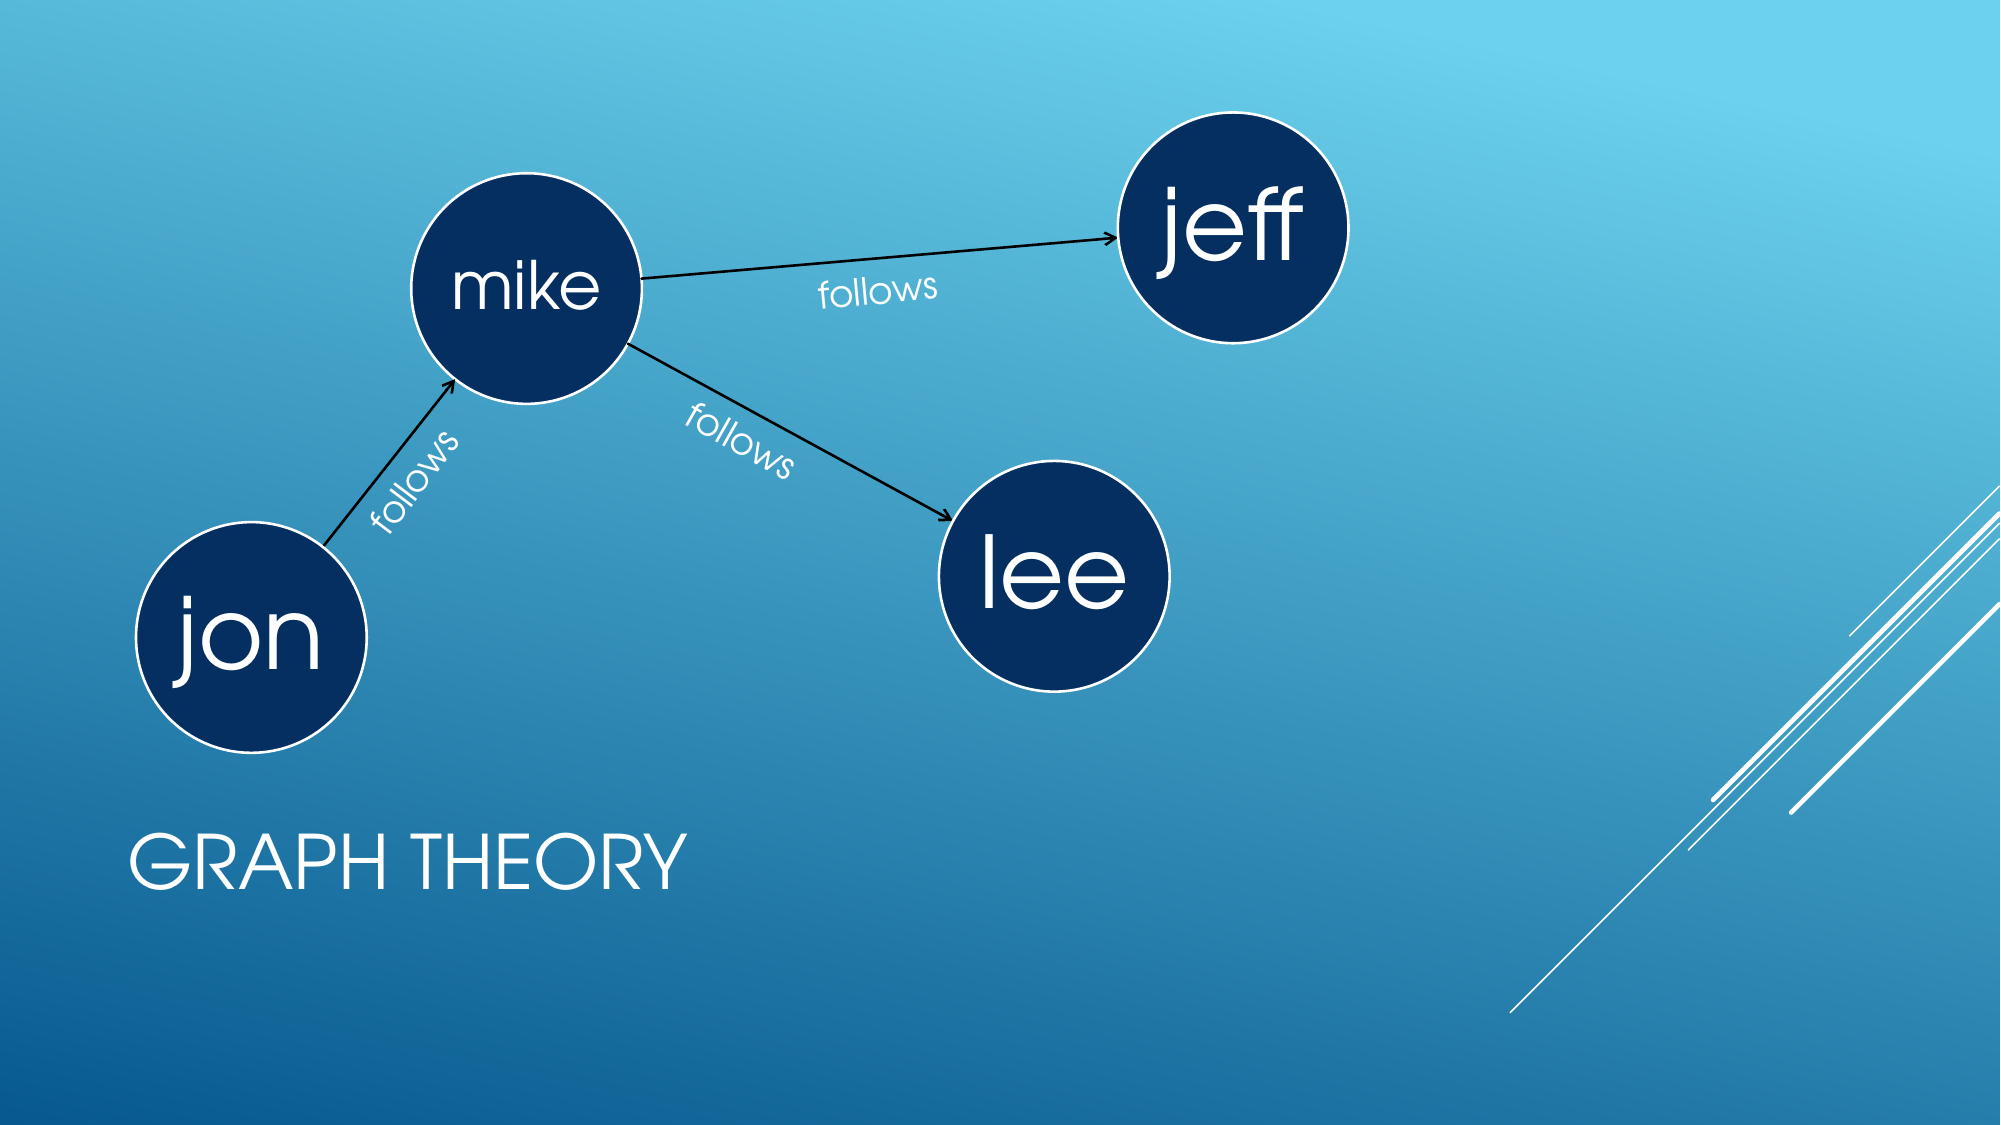

mike

jeff

lee

jon
follows
follows
follows
# Graph theory